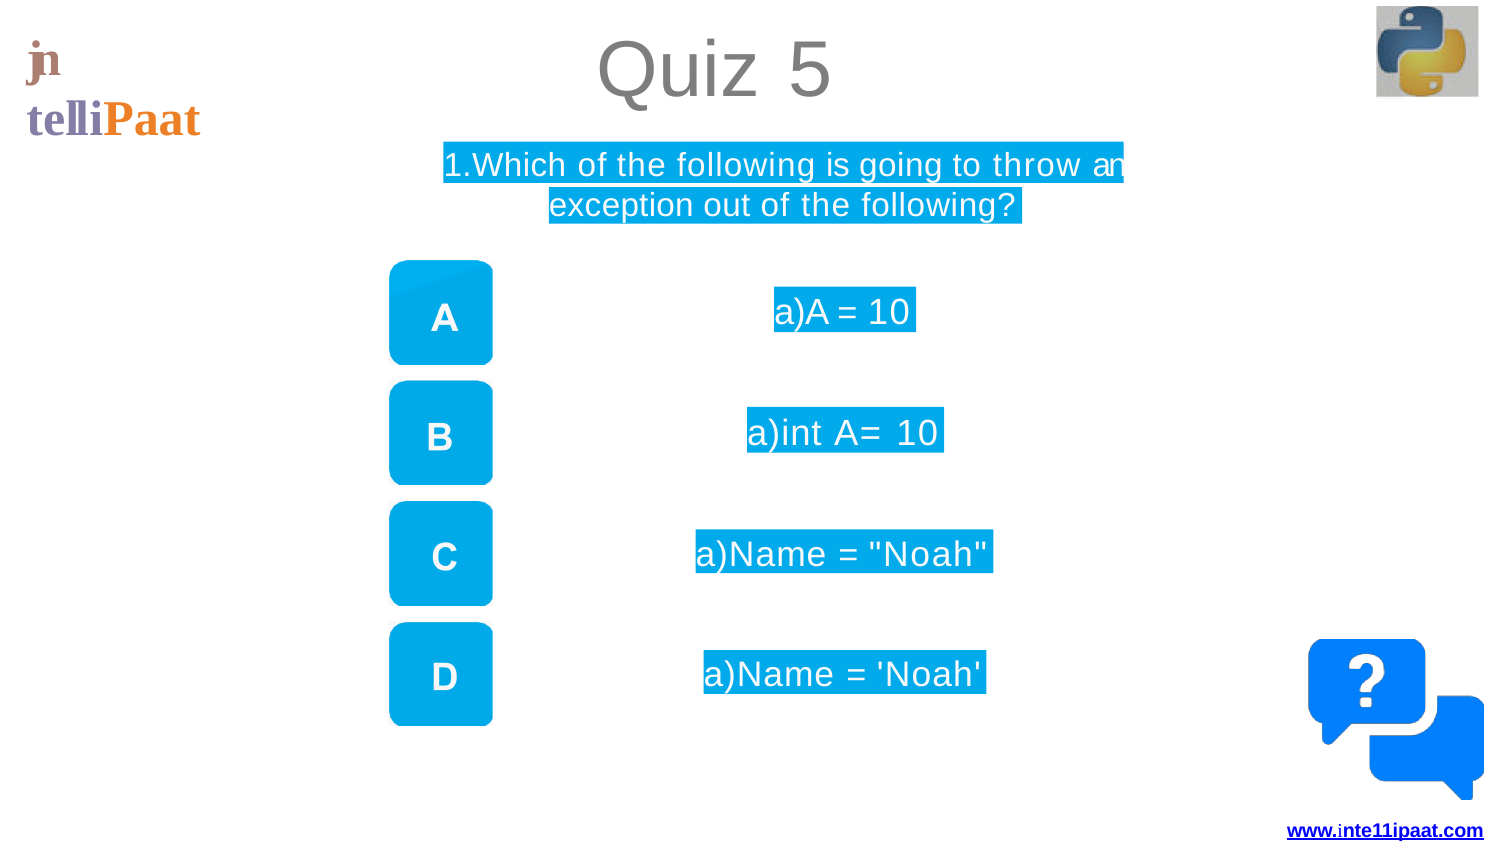

# Quiz 5
jn	telliPaat
n
1.Which of the following is going to throw a
exception out of the following?

a)A = 10

a)int A= 10

a)Name = "Noah"

a)Name = 'Noah'
www.inte11ipaat.com